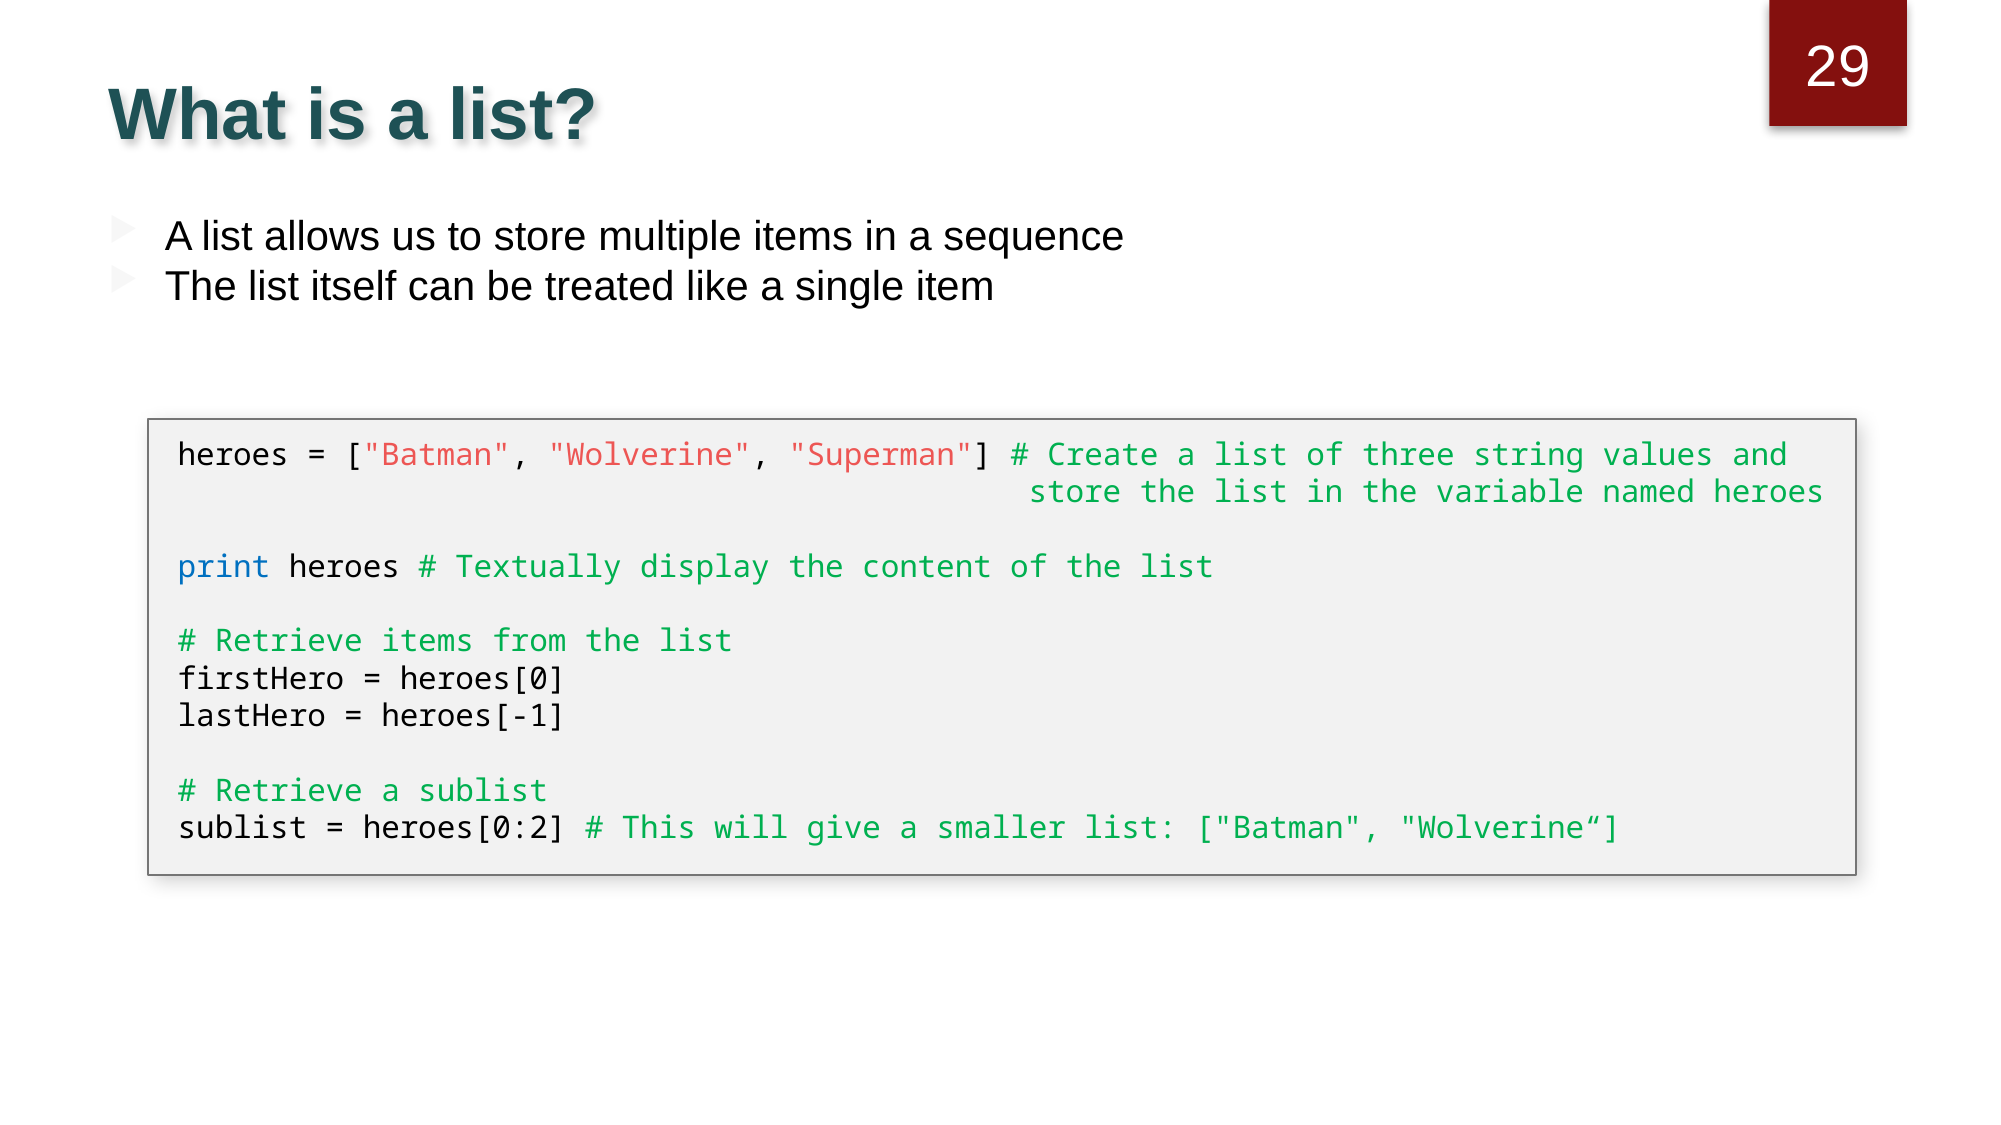

29
# What is a list?
A list allows us to store multiple items in a sequence
The list itself can be treated like a single item
heroes = ["Batman", "Wolverine", "Superman"] # Create a list of three string values and
                                              store the list in the variable named heroes

print heroes # Textually display the content of the list

# Retrieve items from the list
firstHero = heroes[0]
lastHero = heroes[-1]

# Retrieve a sublist
sublist = heroes[0:2] # This will give a smaller list: ["Batman", "Wolverine“]